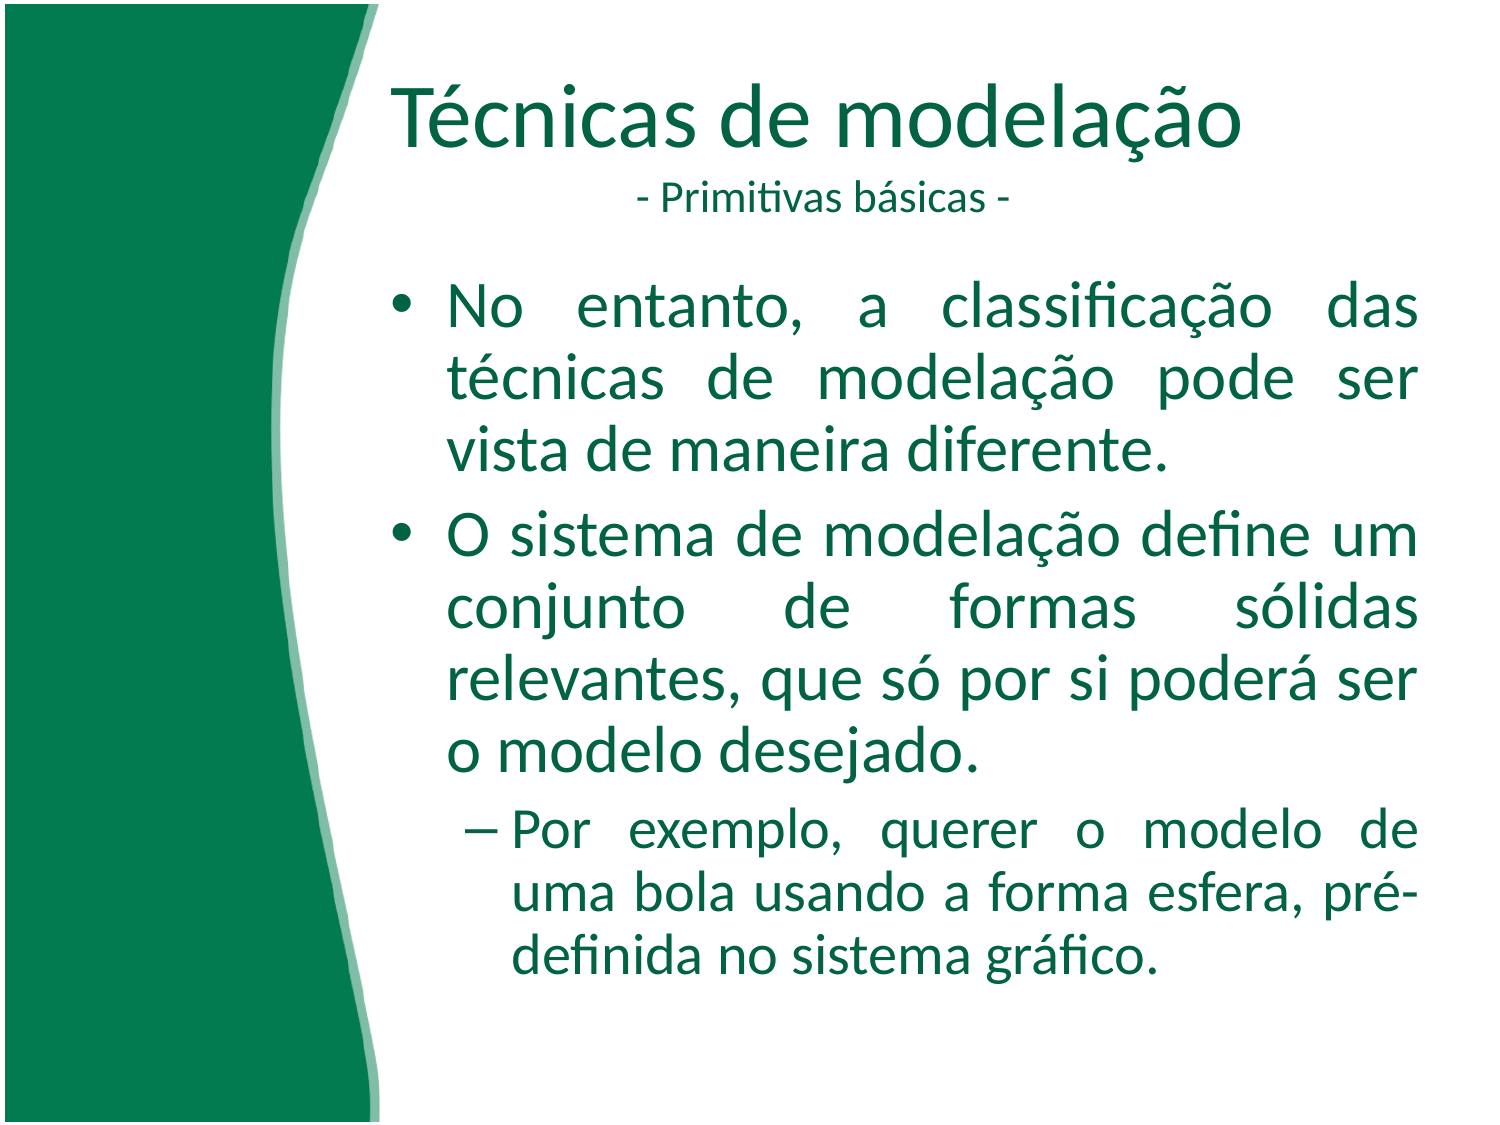

# Técnicas de modelação - Primitivas básicas -
No entanto, a classificação das técnicas de modelação pode ser vista de maneira diferente.
O sistema de modelação define um conjunto de formas sólidas relevantes, que só por si poderá ser o modelo desejado.
Por exemplo, querer o modelo de uma bola usando a forma esfera, pré-definida no sistema gráfico.